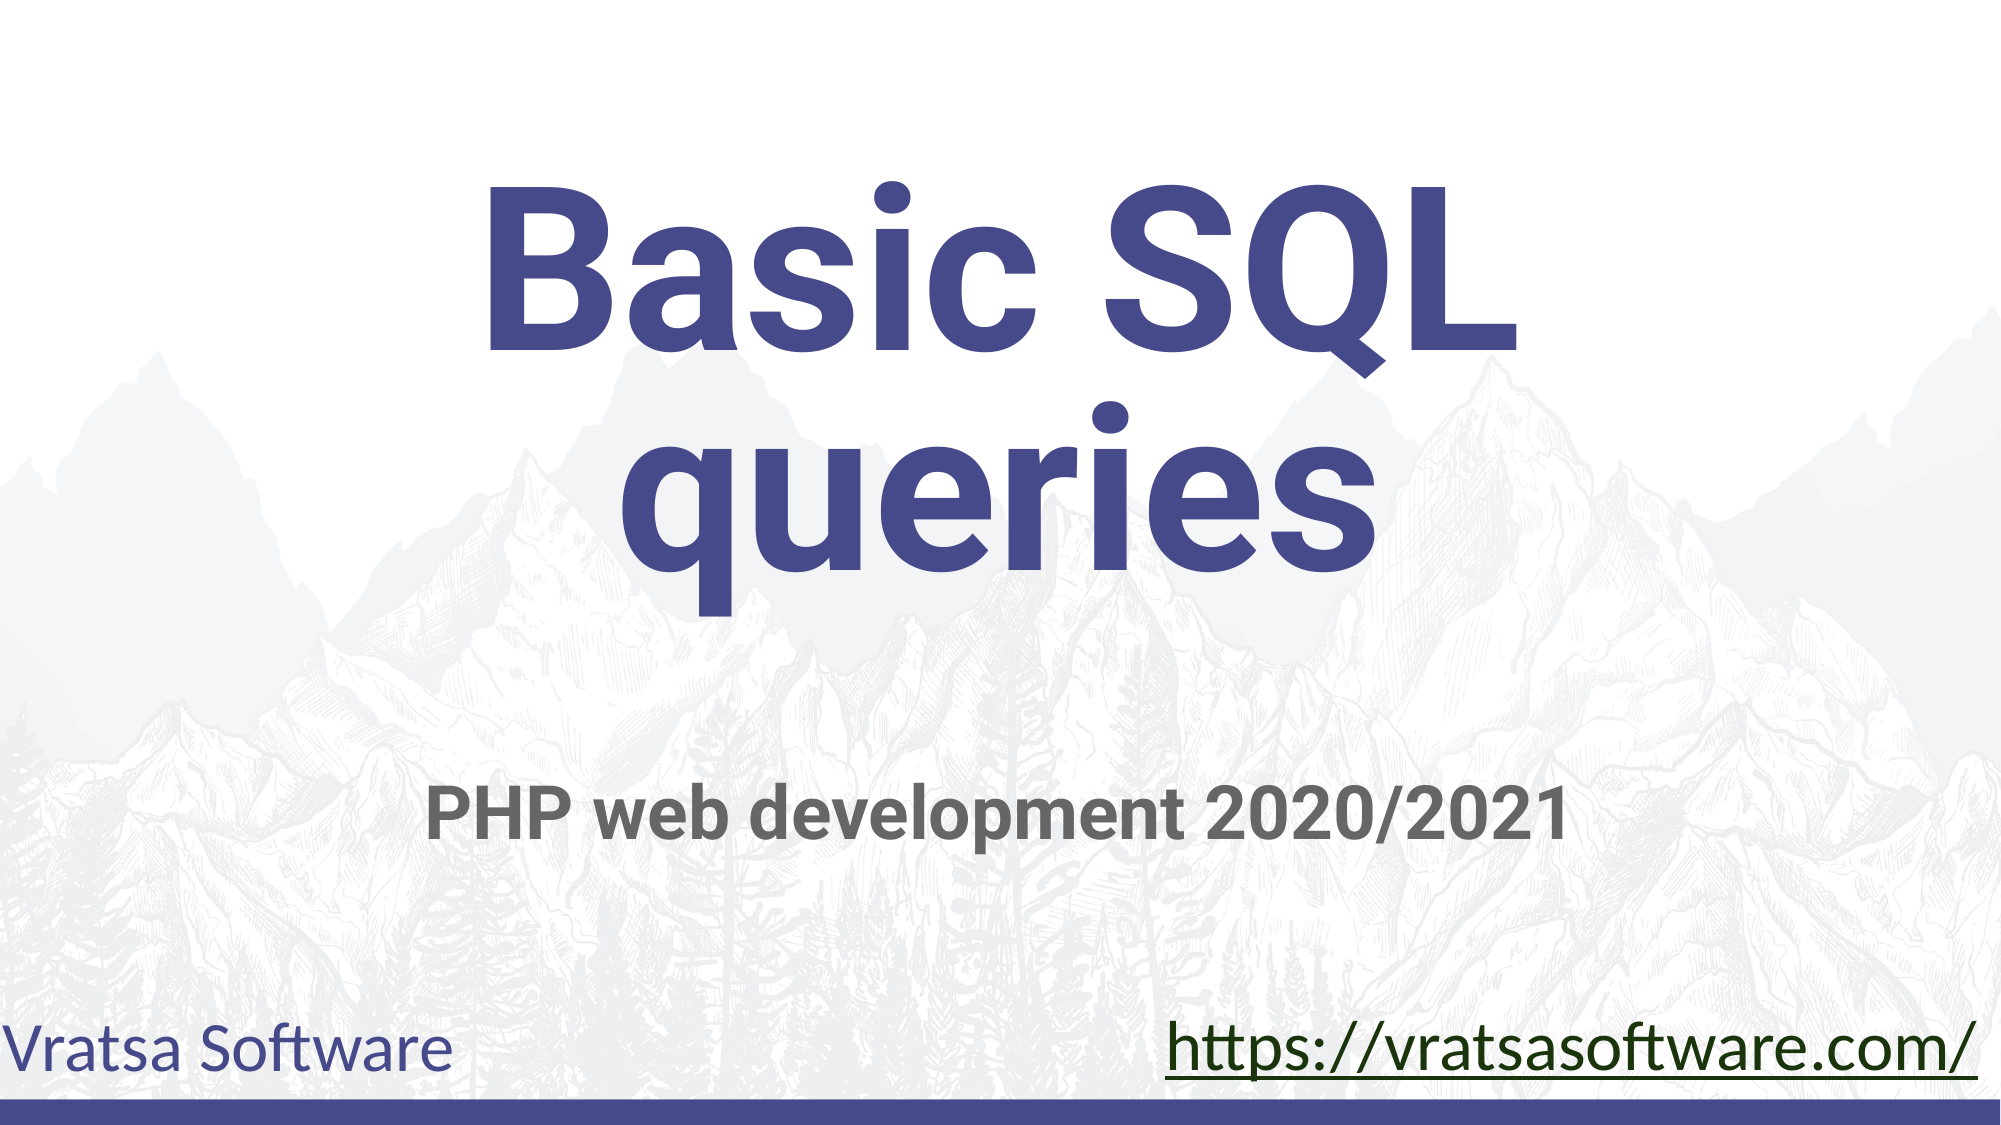

# Basic SQL queries
PHP web development 2020/2021

https://vratsasoftware.com/
Vratsa Software